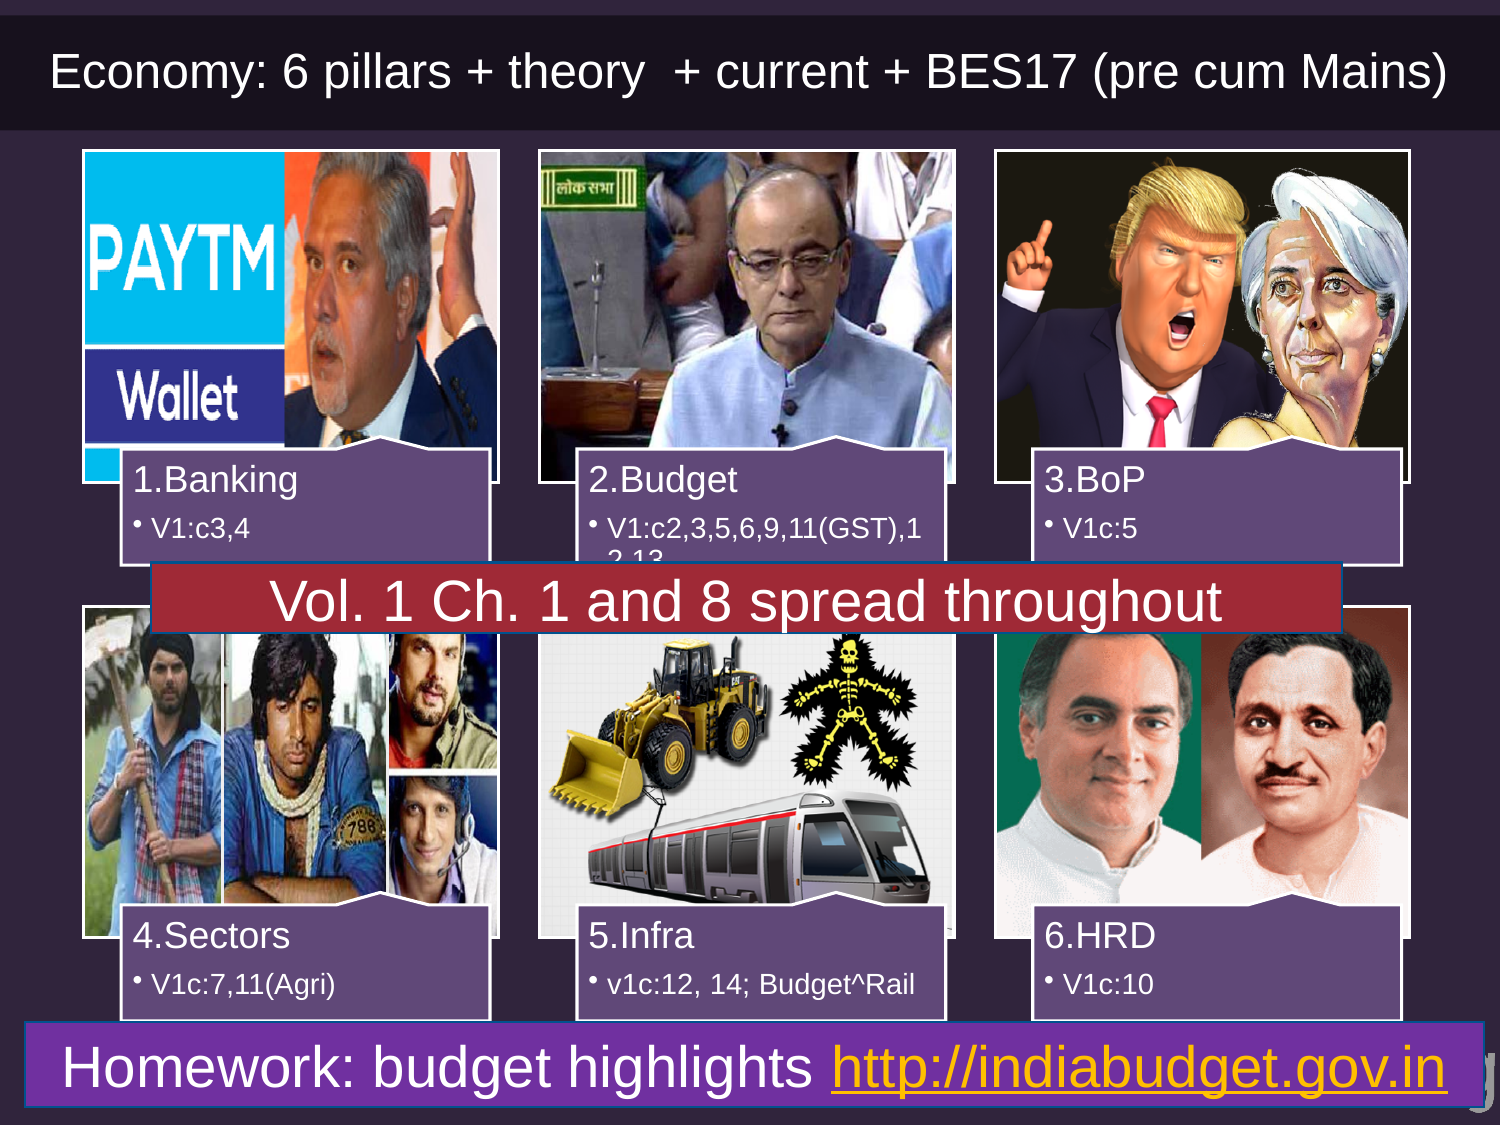

# Economy: 6 pillars + theory  + current + BES17 (pre cum Mains)
1.Banking
V1:c3,4
2.Budget
V1:c2,3,5,6,9,11(GST),12,13
3.BoP
V1c:5
4.Sectors
V1c:7,11(Agri)
5.Infra
v1c:12, 14; Budget^Rail
6.HRD
V1c:10
Vol. 1 Ch. 1 and 8 spread throughout
Homework: budget highlights http://indiabudget.gov.in